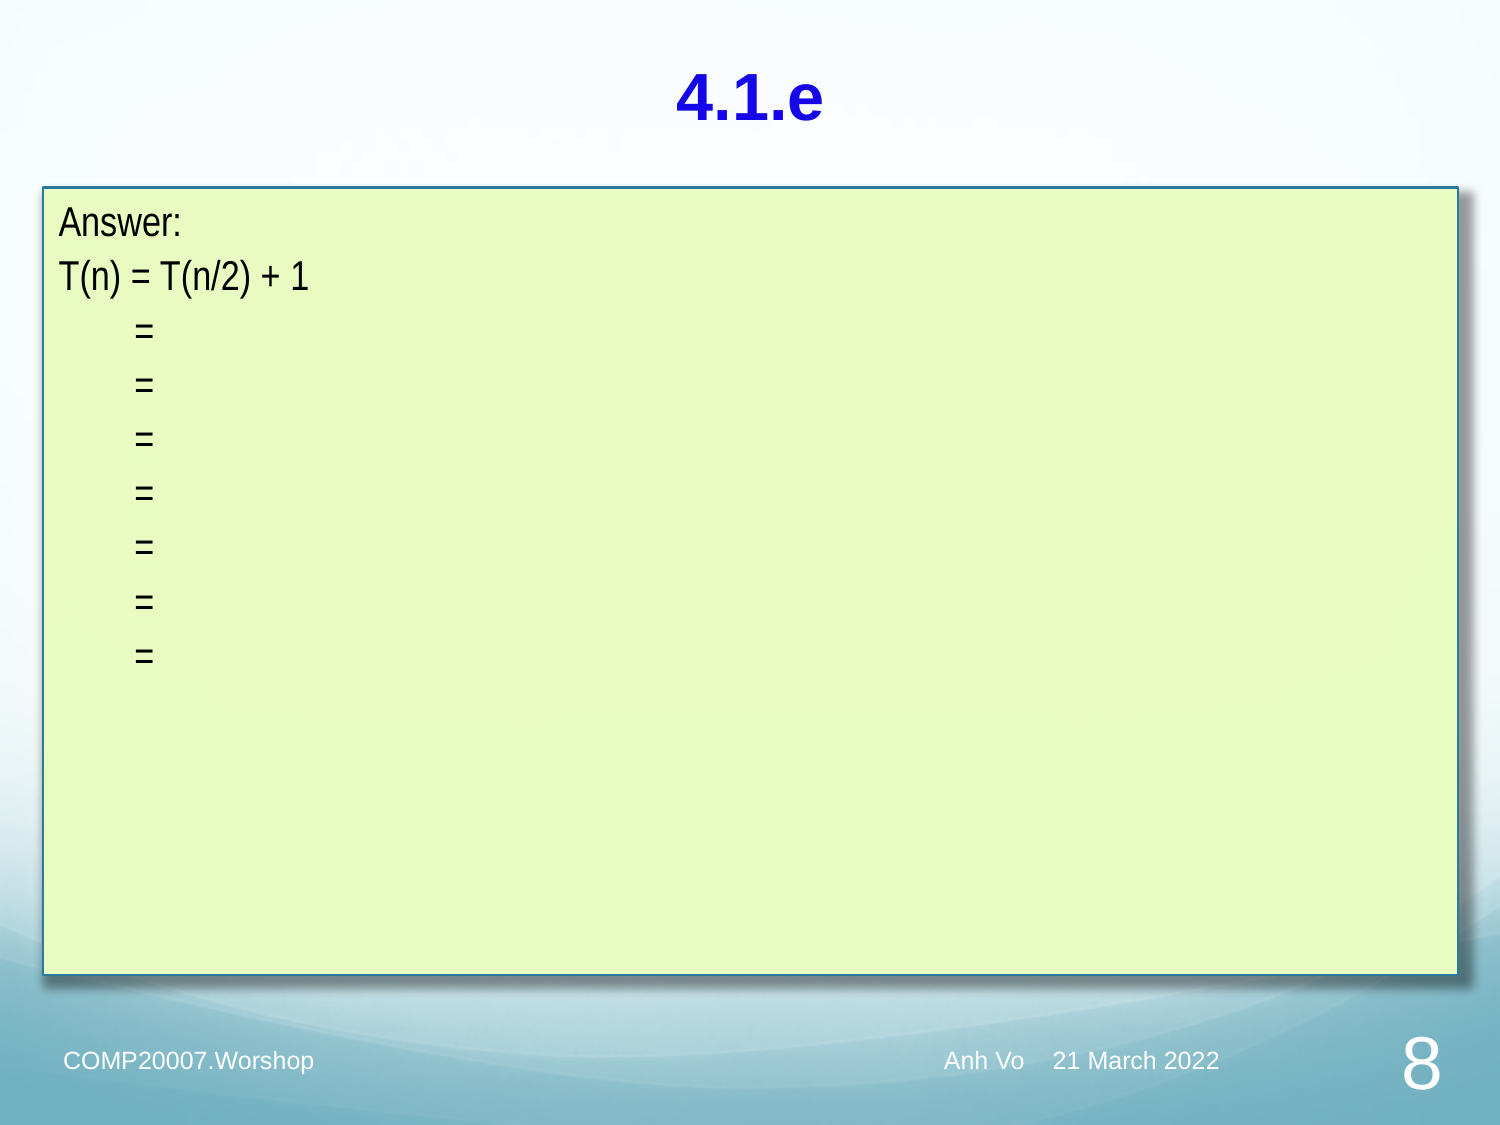

# 4.1.e
Answer:
T(n) = T(n/2) + 1
        =
        =
        =
        =
        =
        =
        =
COMP20007.Worshop
Anh Vo    21 March 2022
8